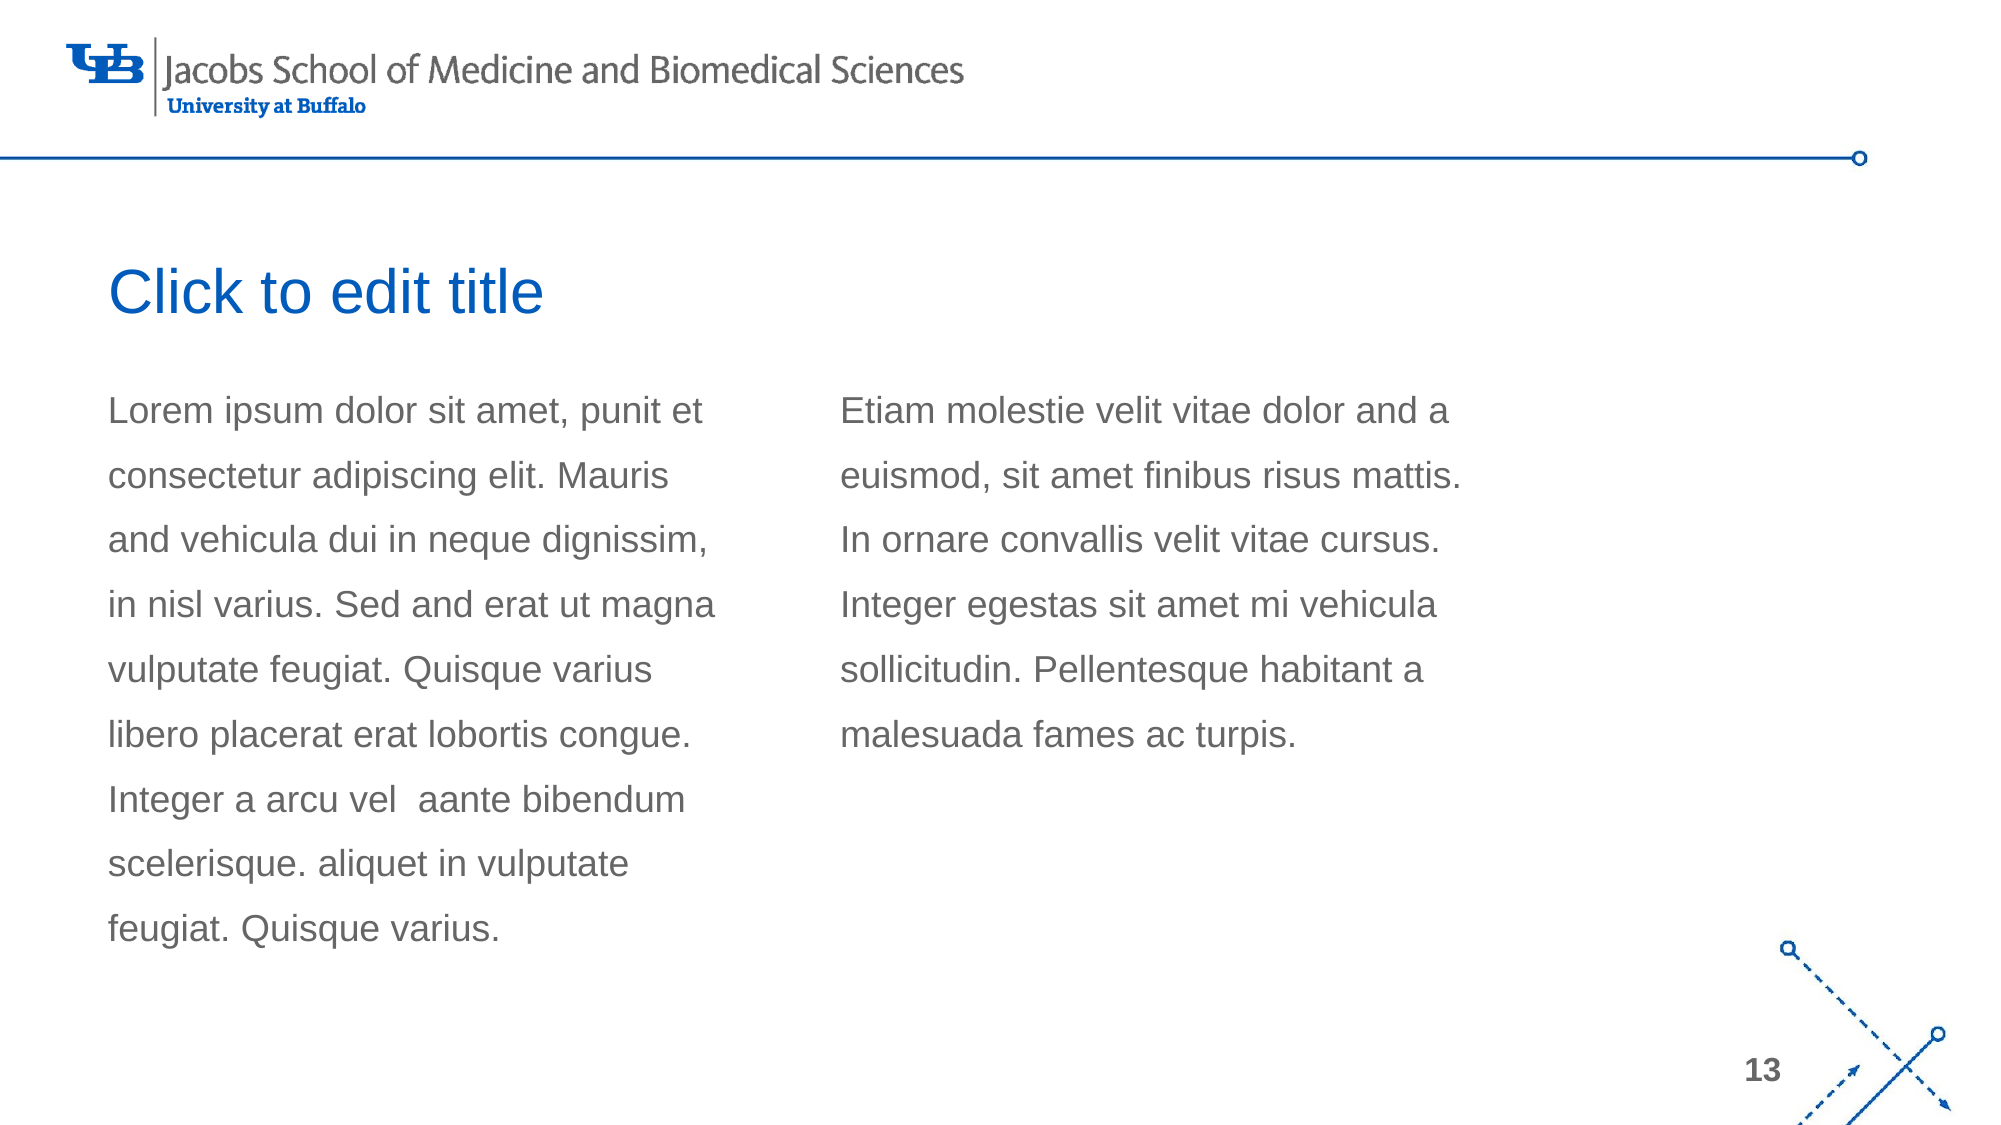

# Click to edit title
Lorem ipsum dolor sit amet, punit et consectetur adipiscing elit. Mauris and vehicula dui in neque dignissim, in nisl varius. Sed and erat ut magna vulputate feugiat. Quisque varius libero placerat erat lobortis congue. Integer a arcu vel  aante bibendum scelerisque. aliquet in vulputate feugiat. Quisque varius.
Etiam molestie velit vitae dolor and a euismod, sit amet finibus risus mattis. In ornare convallis velit vitae cursus. Integer egestas sit amet mi vehicula sollicitudin. Pellentesque habitant a malesuada fames ac turpis.